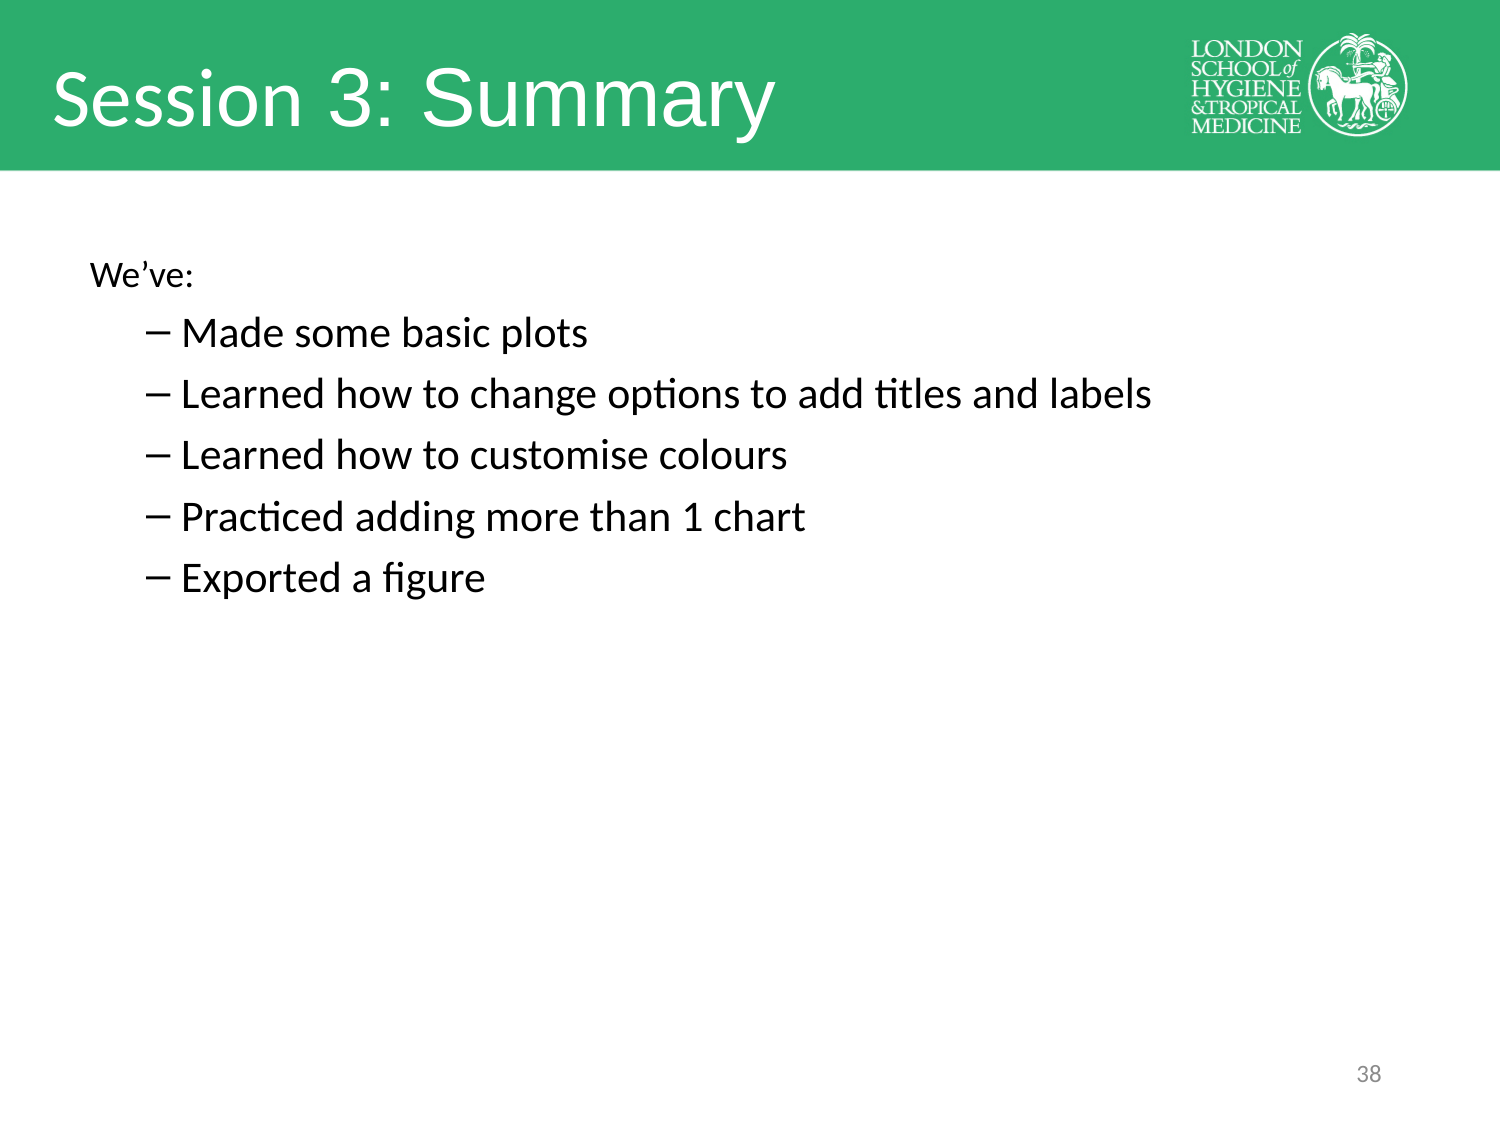

# Session 3: Summary
We’ve:
Made some basic plots
Learned how to change options to add titles and labels
Learned how to customise colours
Practiced adding more than 1 chart
Exported a figure
38